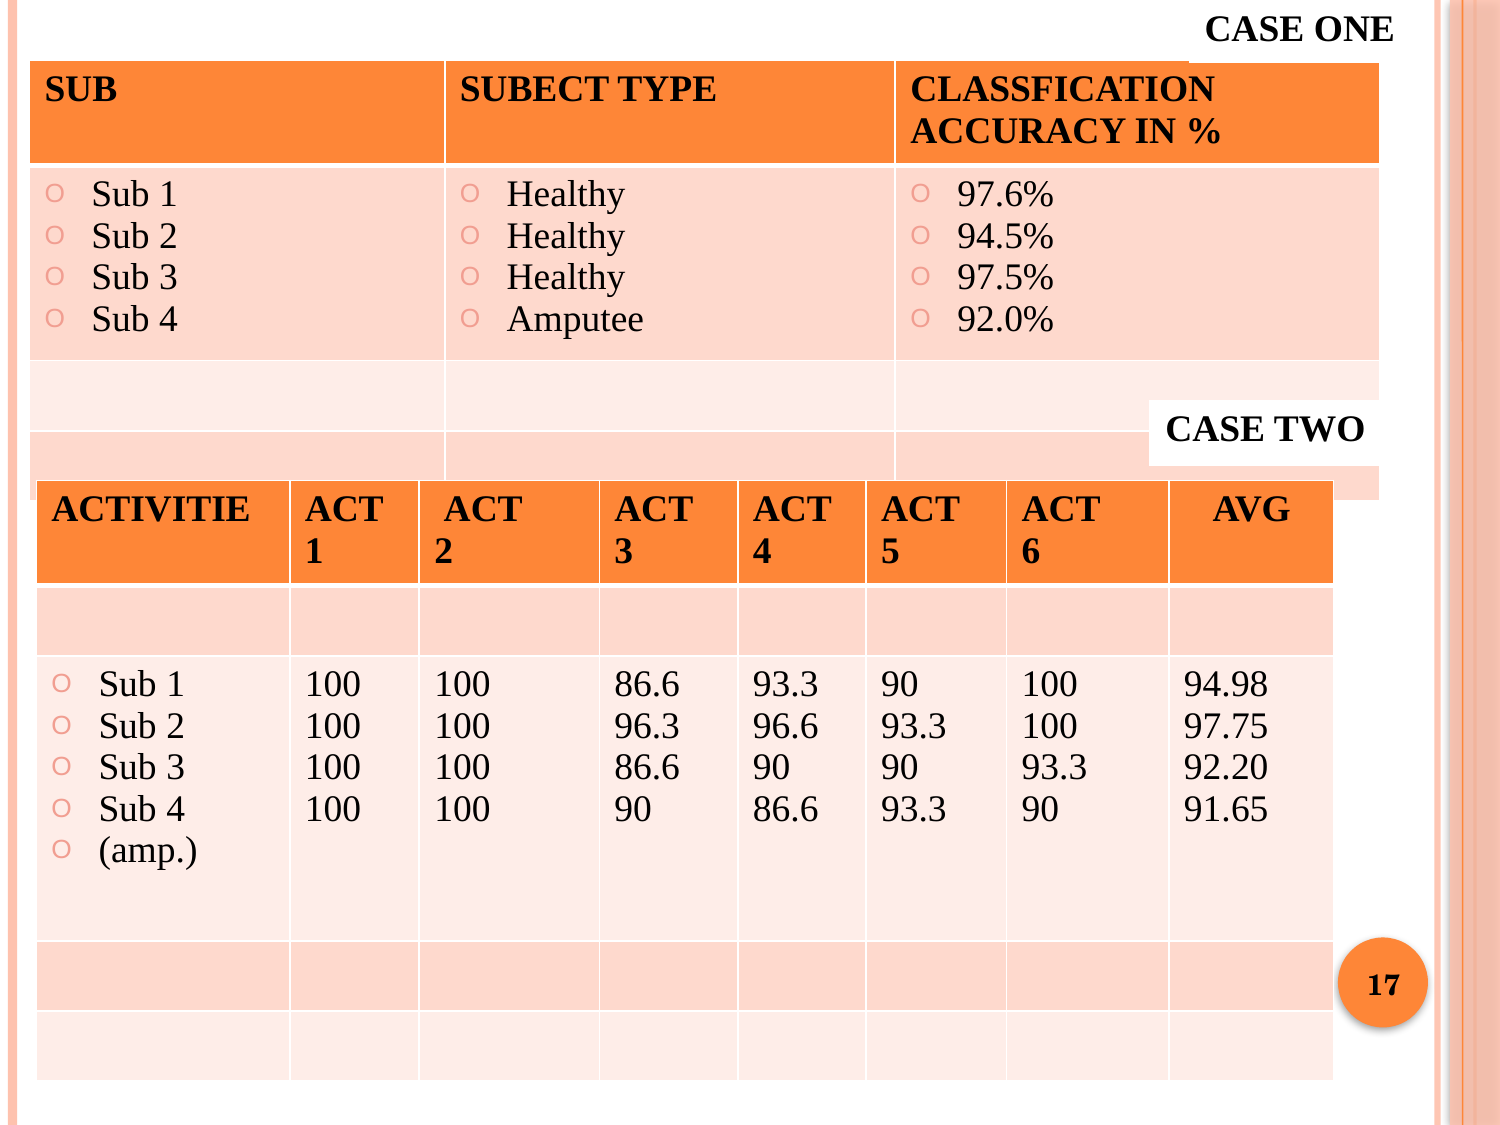

| CASE ONE |
| --- |
| SUB | SUBECT TYPE | CLASSFICATION ACCURACY IN % |
| --- | --- | --- |
| Sub 1 Sub 2 Sub 3 Sub 4 | Healthy Healthy Healthy Amputee | 97.6% 94.5% 97.5% 92.0% |
|  |  |  |
|  |  |  |
| CASE TWO |
| --- |
| ACTIVITIE | ACT 1 | ACT 2 | ACT 3 | ACT 4 | ACT 5 | ACT 6 | AVG |
| --- | --- | --- | --- | --- | --- | --- | --- |
|  |  |  |  |  |  |  |  |
| Sub 1 Sub 2 Sub 3 Sub 4 (amp.) | 100 100 100 100 | 100 100 100 100 | 86.6 96.3 86.6 90 | 93.3 96.6 90 86.6 | 90 93.3 90 93.3 | 100 100 93.3 90 | 94.98 97.75 92.20 91.65 |
|  |  |  |  |  |  |  |  |
|  |  |  |  |  |  |  |  |
17